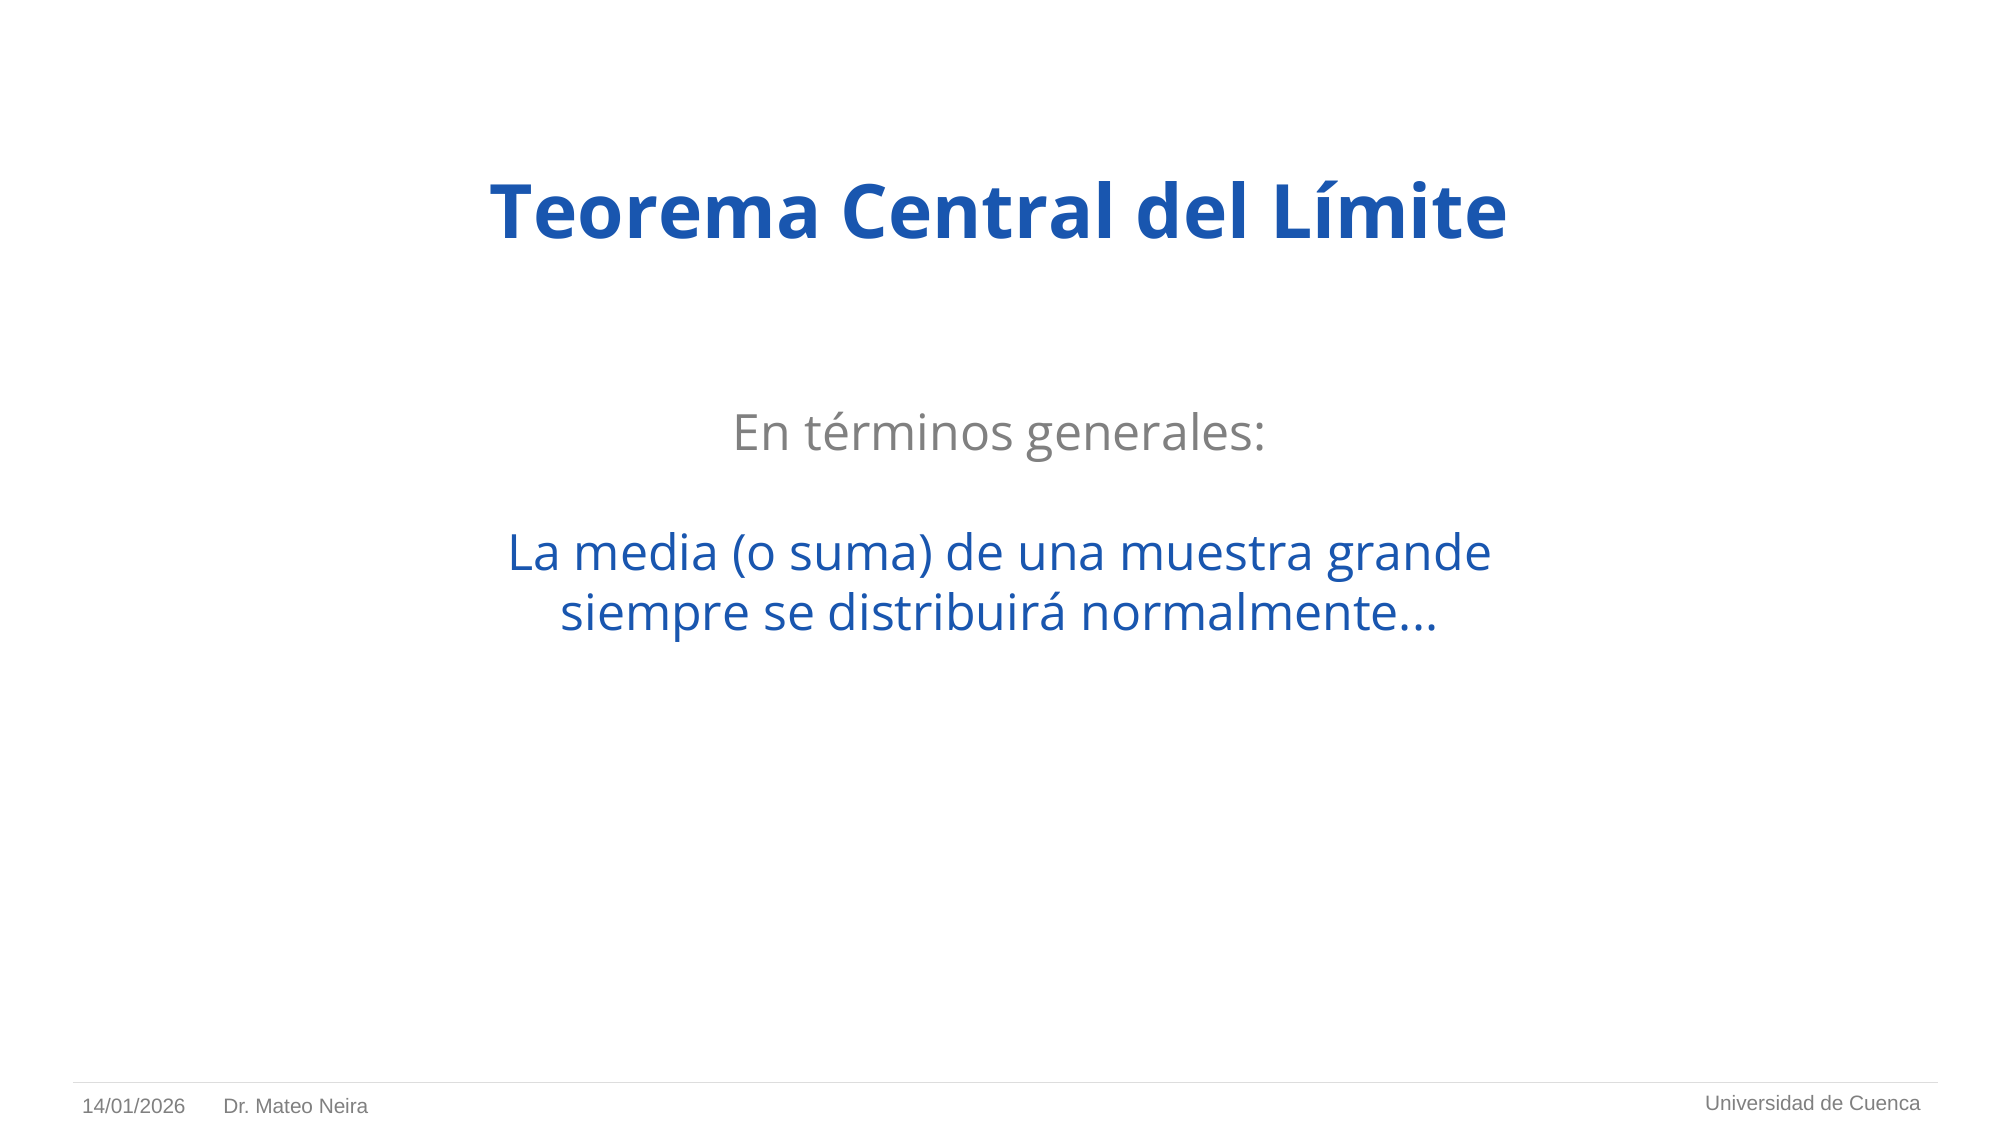

Teorema Central del Límite
En términos generales:

La media (o suma) de una muestra grande
siempre se distribuirá normalmente...